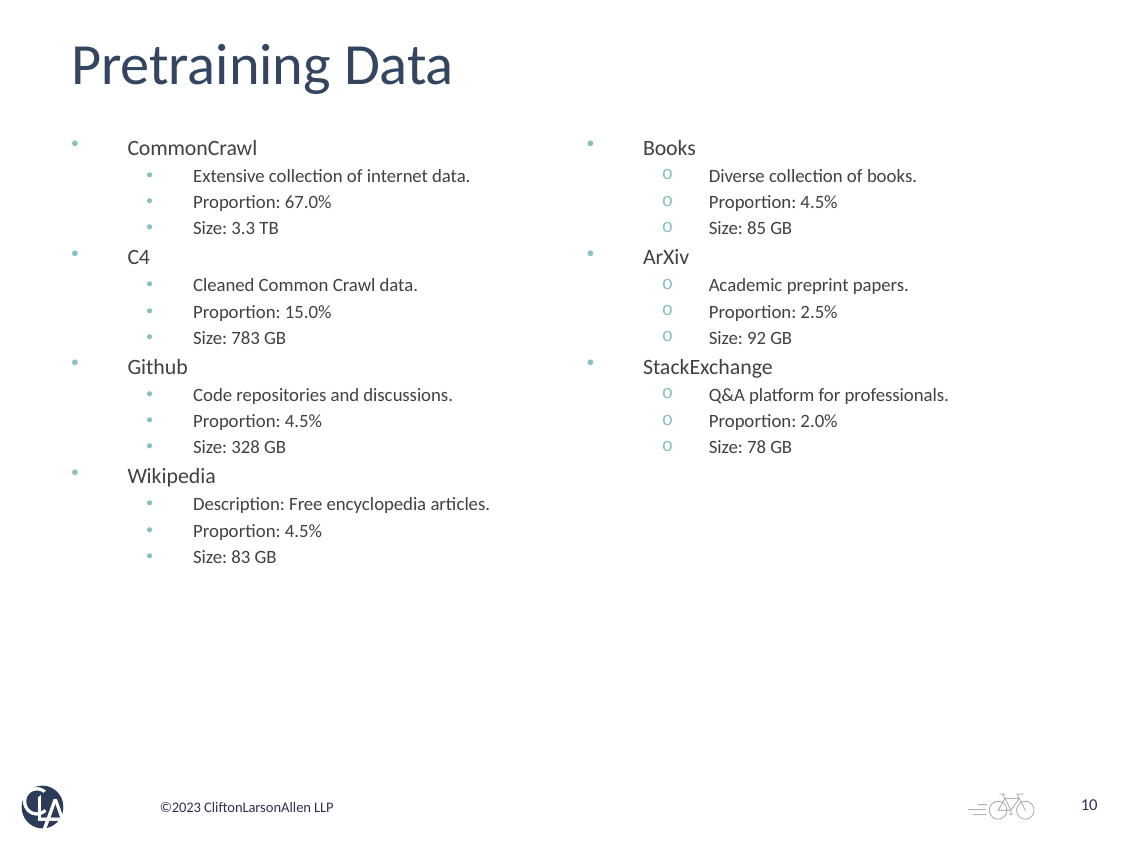

# Pretraining Data
CommonCrawl
Extensive collection of internet data.
Proportion: 67.0%
Size: 3.3 TB
C4
Cleaned Common Crawl data.
Proportion: 15.0%
Size: 783 GB
Github
Code repositories and discussions.
Proportion: 4.5%
Size: 328 GB
Wikipedia
Description: Free encyclopedia articles.
Proportion: 4.5%
Size: 83 GB

Books
Diverse collection of books.
Proportion: 4.5%
Size: 85 GB
ArXiv
Academic preprint papers.
Proportion: 2.5%
Size: 92 GB
StackExchange
Q&A platform for professionals.
Proportion: 2.0%
Size: 78 GB

10